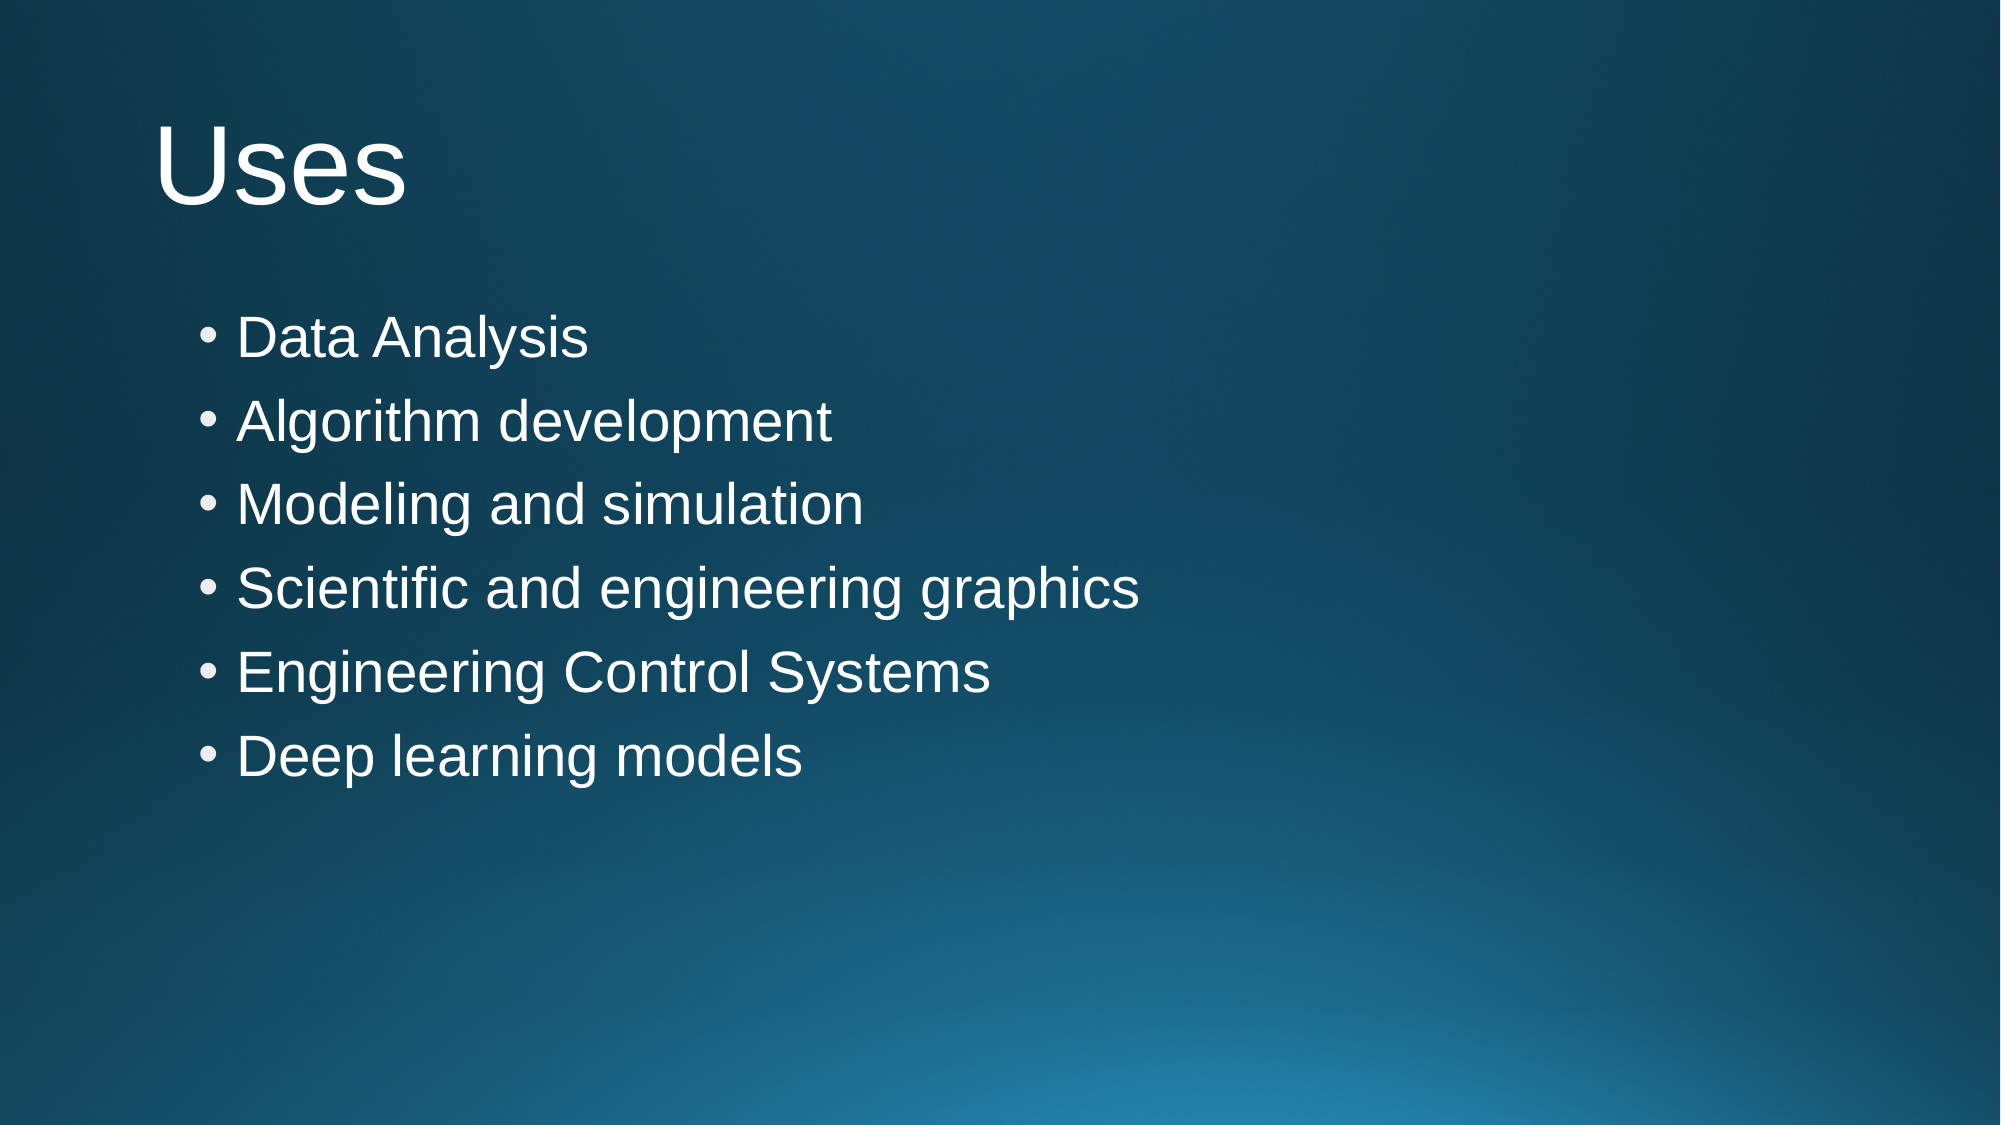

# Uses
Data Analysis
Algorithm development
Modeling and simulation
Scientific and engineering graphics
Engineering Control Systems
Deep learning models